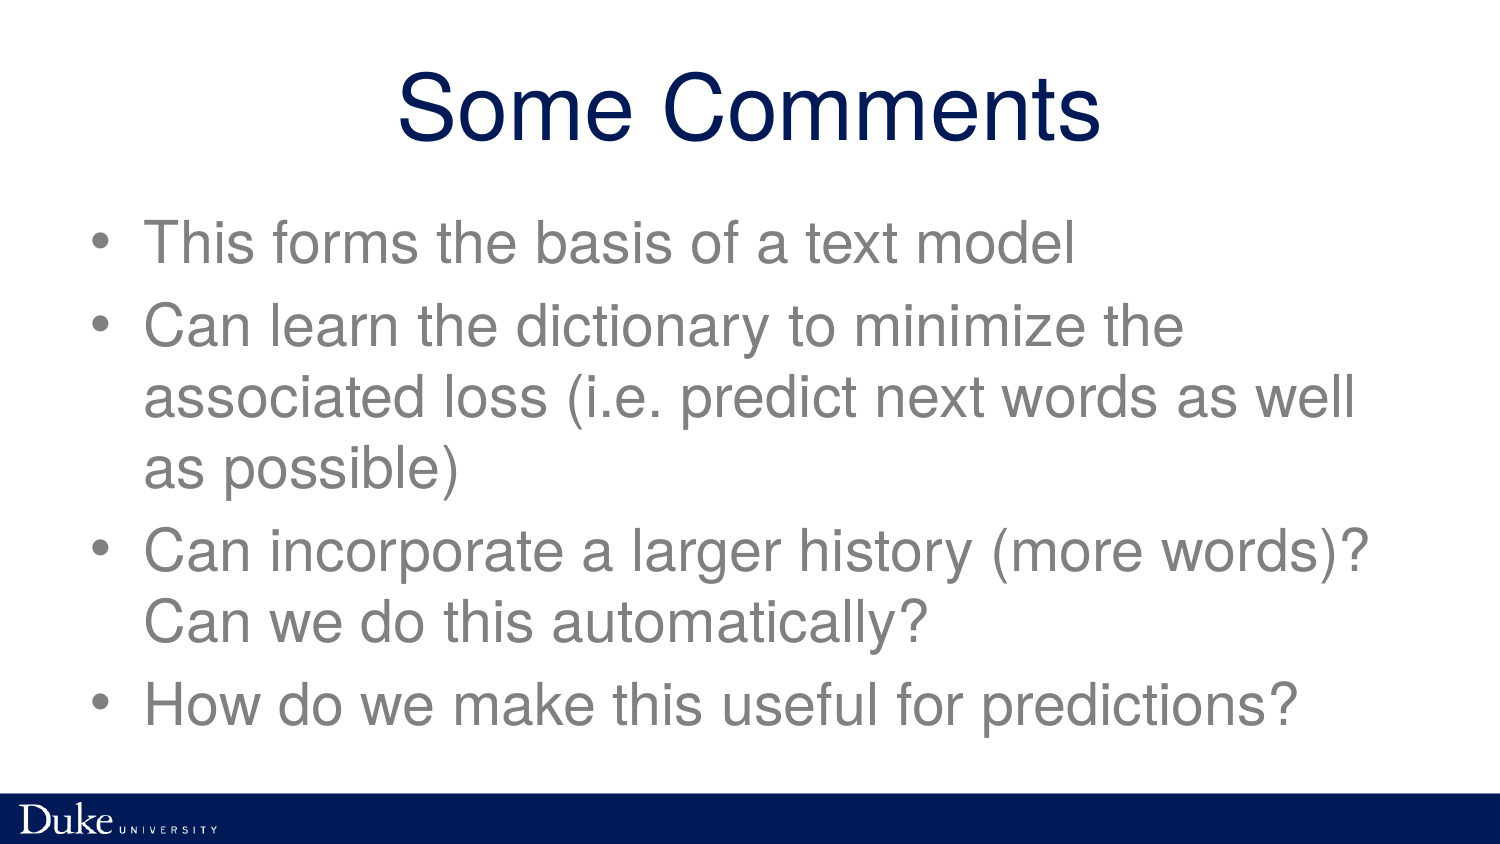

# Some Comments
This forms the basis of a text model
Can learn the dictionary to minimize the associated loss (i.e. predict next words as well as possible)
Can incorporate a larger history (more words)? Can we do this automatically?
How do we make this useful for predictions?